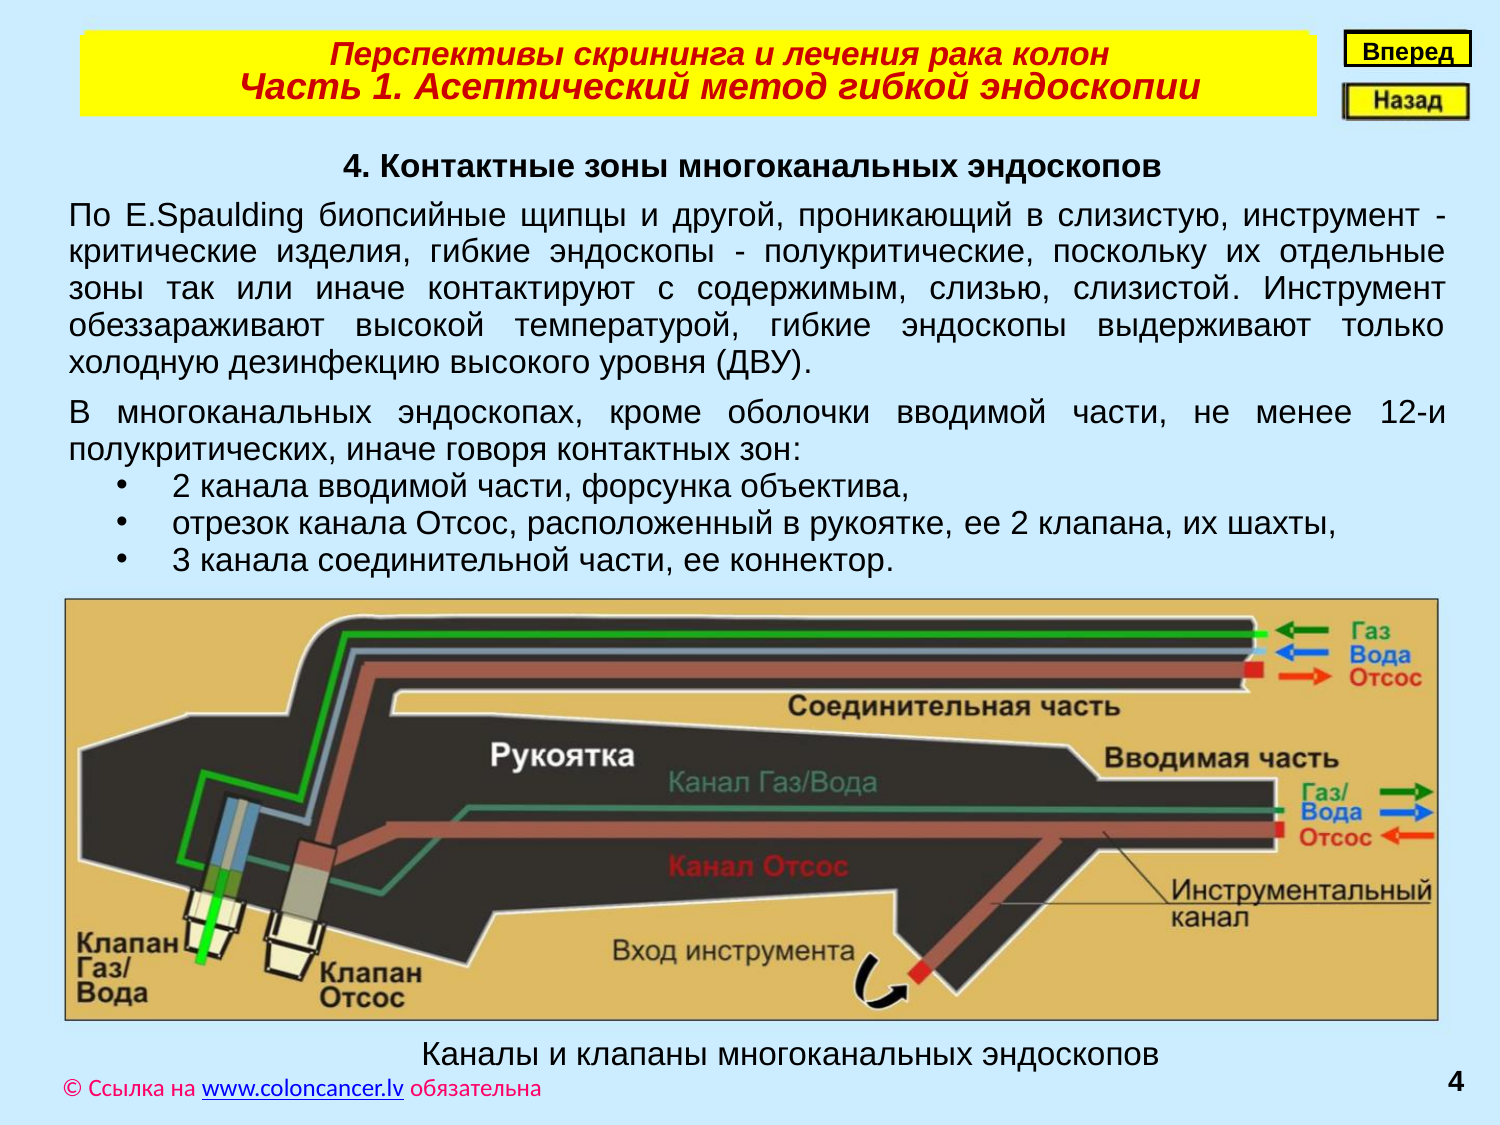

Вперед
Перспективы скрининга и лечения рака колон
Часть 1. Асептический метод гибкой эндоскопии

4. Контактные зоны многоканальных эндоскопов
По E.Spaulding биопсийные щипцы и другой, проникающий в слизистую, инструмент - критические изделия, гибкие эндоскопы - полукритические, поскольку их отдельные зоны так или иначе контактируют с содержимым, слизью, слизистой. Инструмент обеззараживают высокой температурой, гибкие эндоскопы выдерживают только холодную дезинфекцию высокого уровня (ДВУ).
В многоканальных эндоскопах, кроме оболочки вводимой части, не менее 12-и полукритических, иначе говоря контактных зон:
 2 канала вводимой части, форсунка объектива,
 отрезок канала Отсос, расположенный в рукоятке, ее 2 клапана, их шахты,
 3 канала соединительной части, ее коннектор.
Каналы и клапаны многоканальных эндоскопов
4
© Ссылка на www.coloncancer.lv обязательна